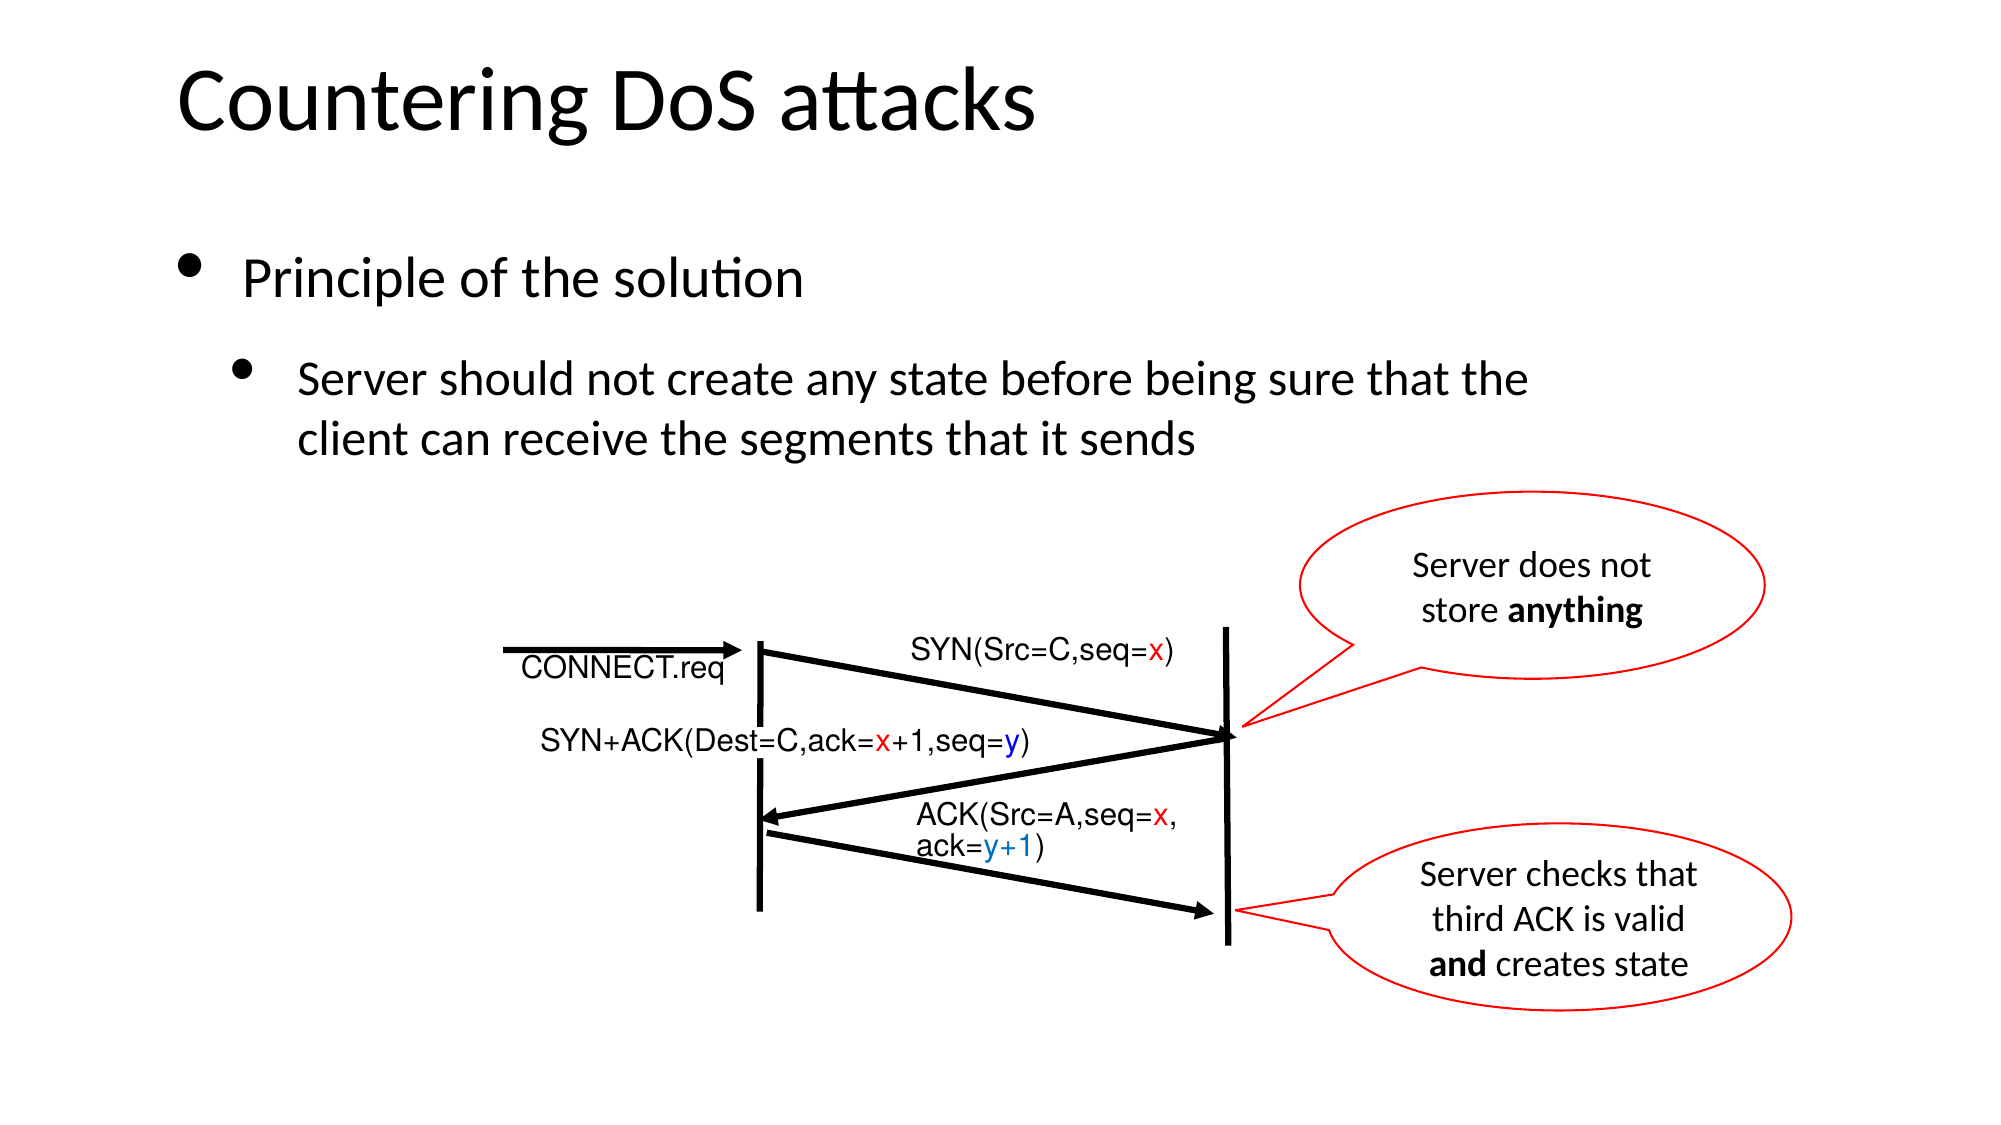

Principle of the solution
Server should not create any state before being sure that the client can receive the segments that it sends
# Countering DoS attacks
Server does not store anything

SYN(Src=C,seq=x)‏

CONNECT.req
SYN+ACK(Dest=C,ack=x+1,seq=y)‏

ACK(Src=A,seq=x,
ack=y+1)‏

Server checks that third ACK is valid
and creates state